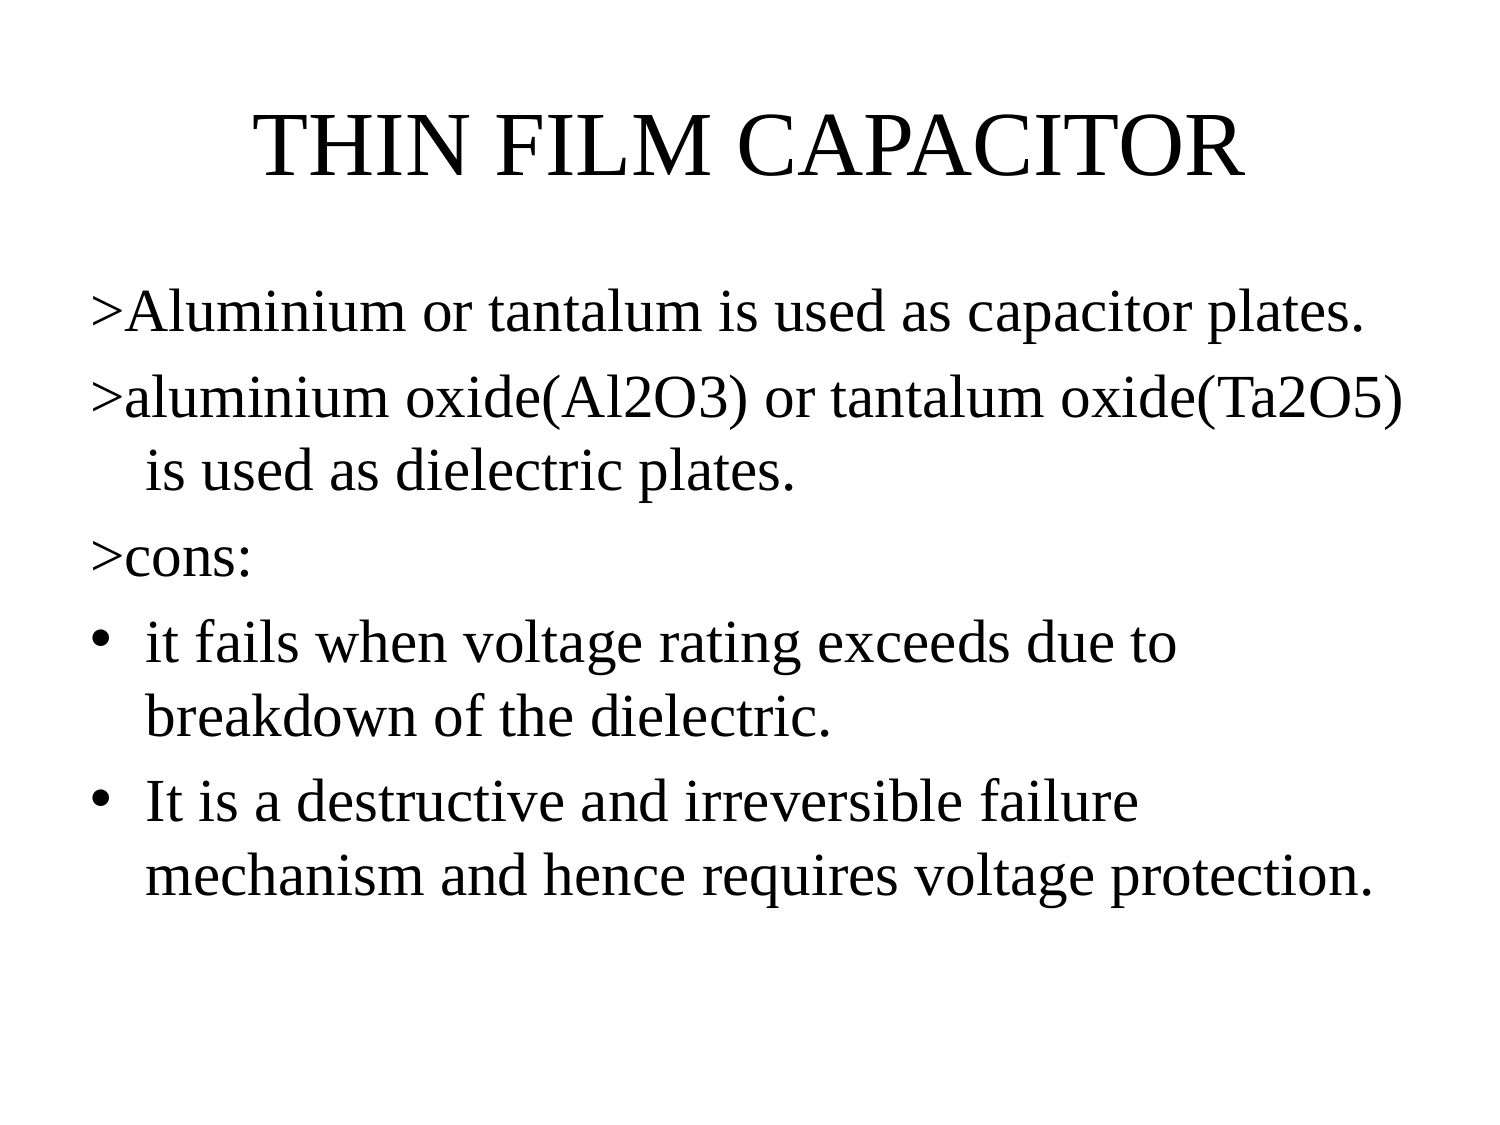

# THIN FILM CAPACITOR
>Aluminium or tantalum is used as capacitor plates.
>aluminium oxide(Al2O3) or tantalum oxide(Ta2O5) is used as dielectric plates.
>cons:
it fails when voltage rating exceeds due to breakdown of the dielectric.
It is a destructive and irreversible failure mechanism and hence requires voltage protection.